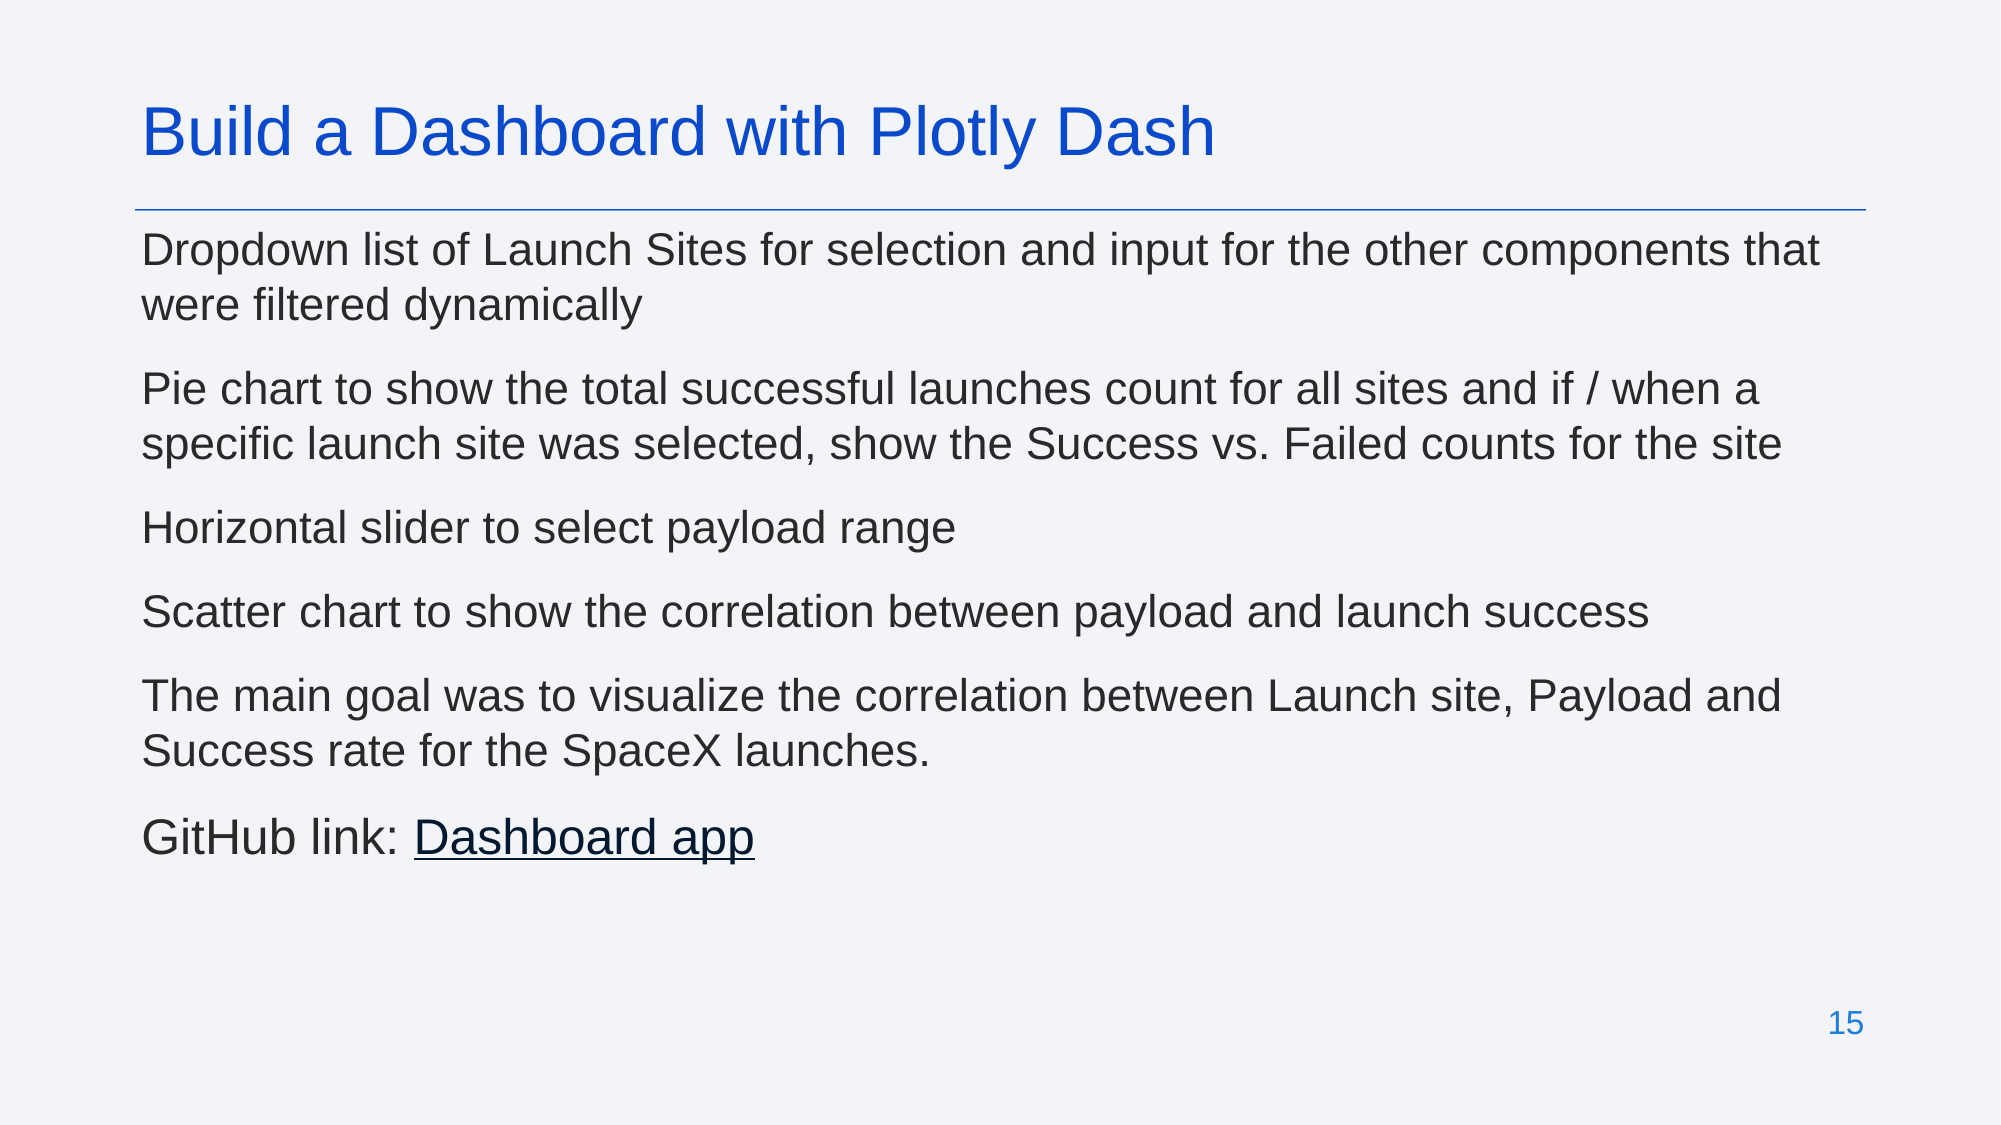

Build a Dashboard with Plotly Dash
Dropdown list of Launch Sites for selection and input for the other components that were filtered dynamically
Pie chart to show the total successful launches count for all sites and if / when a specific launch site was selected, show the Success vs. Failed counts for the site
Horizontal slider to select payload range
Scatter chart to show the correlation between payload and launch success
The main goal was to visualize the correlation between Launch site, Payload and Success rate for the SpaceX launches.
GitHub link: Dashboard app
15